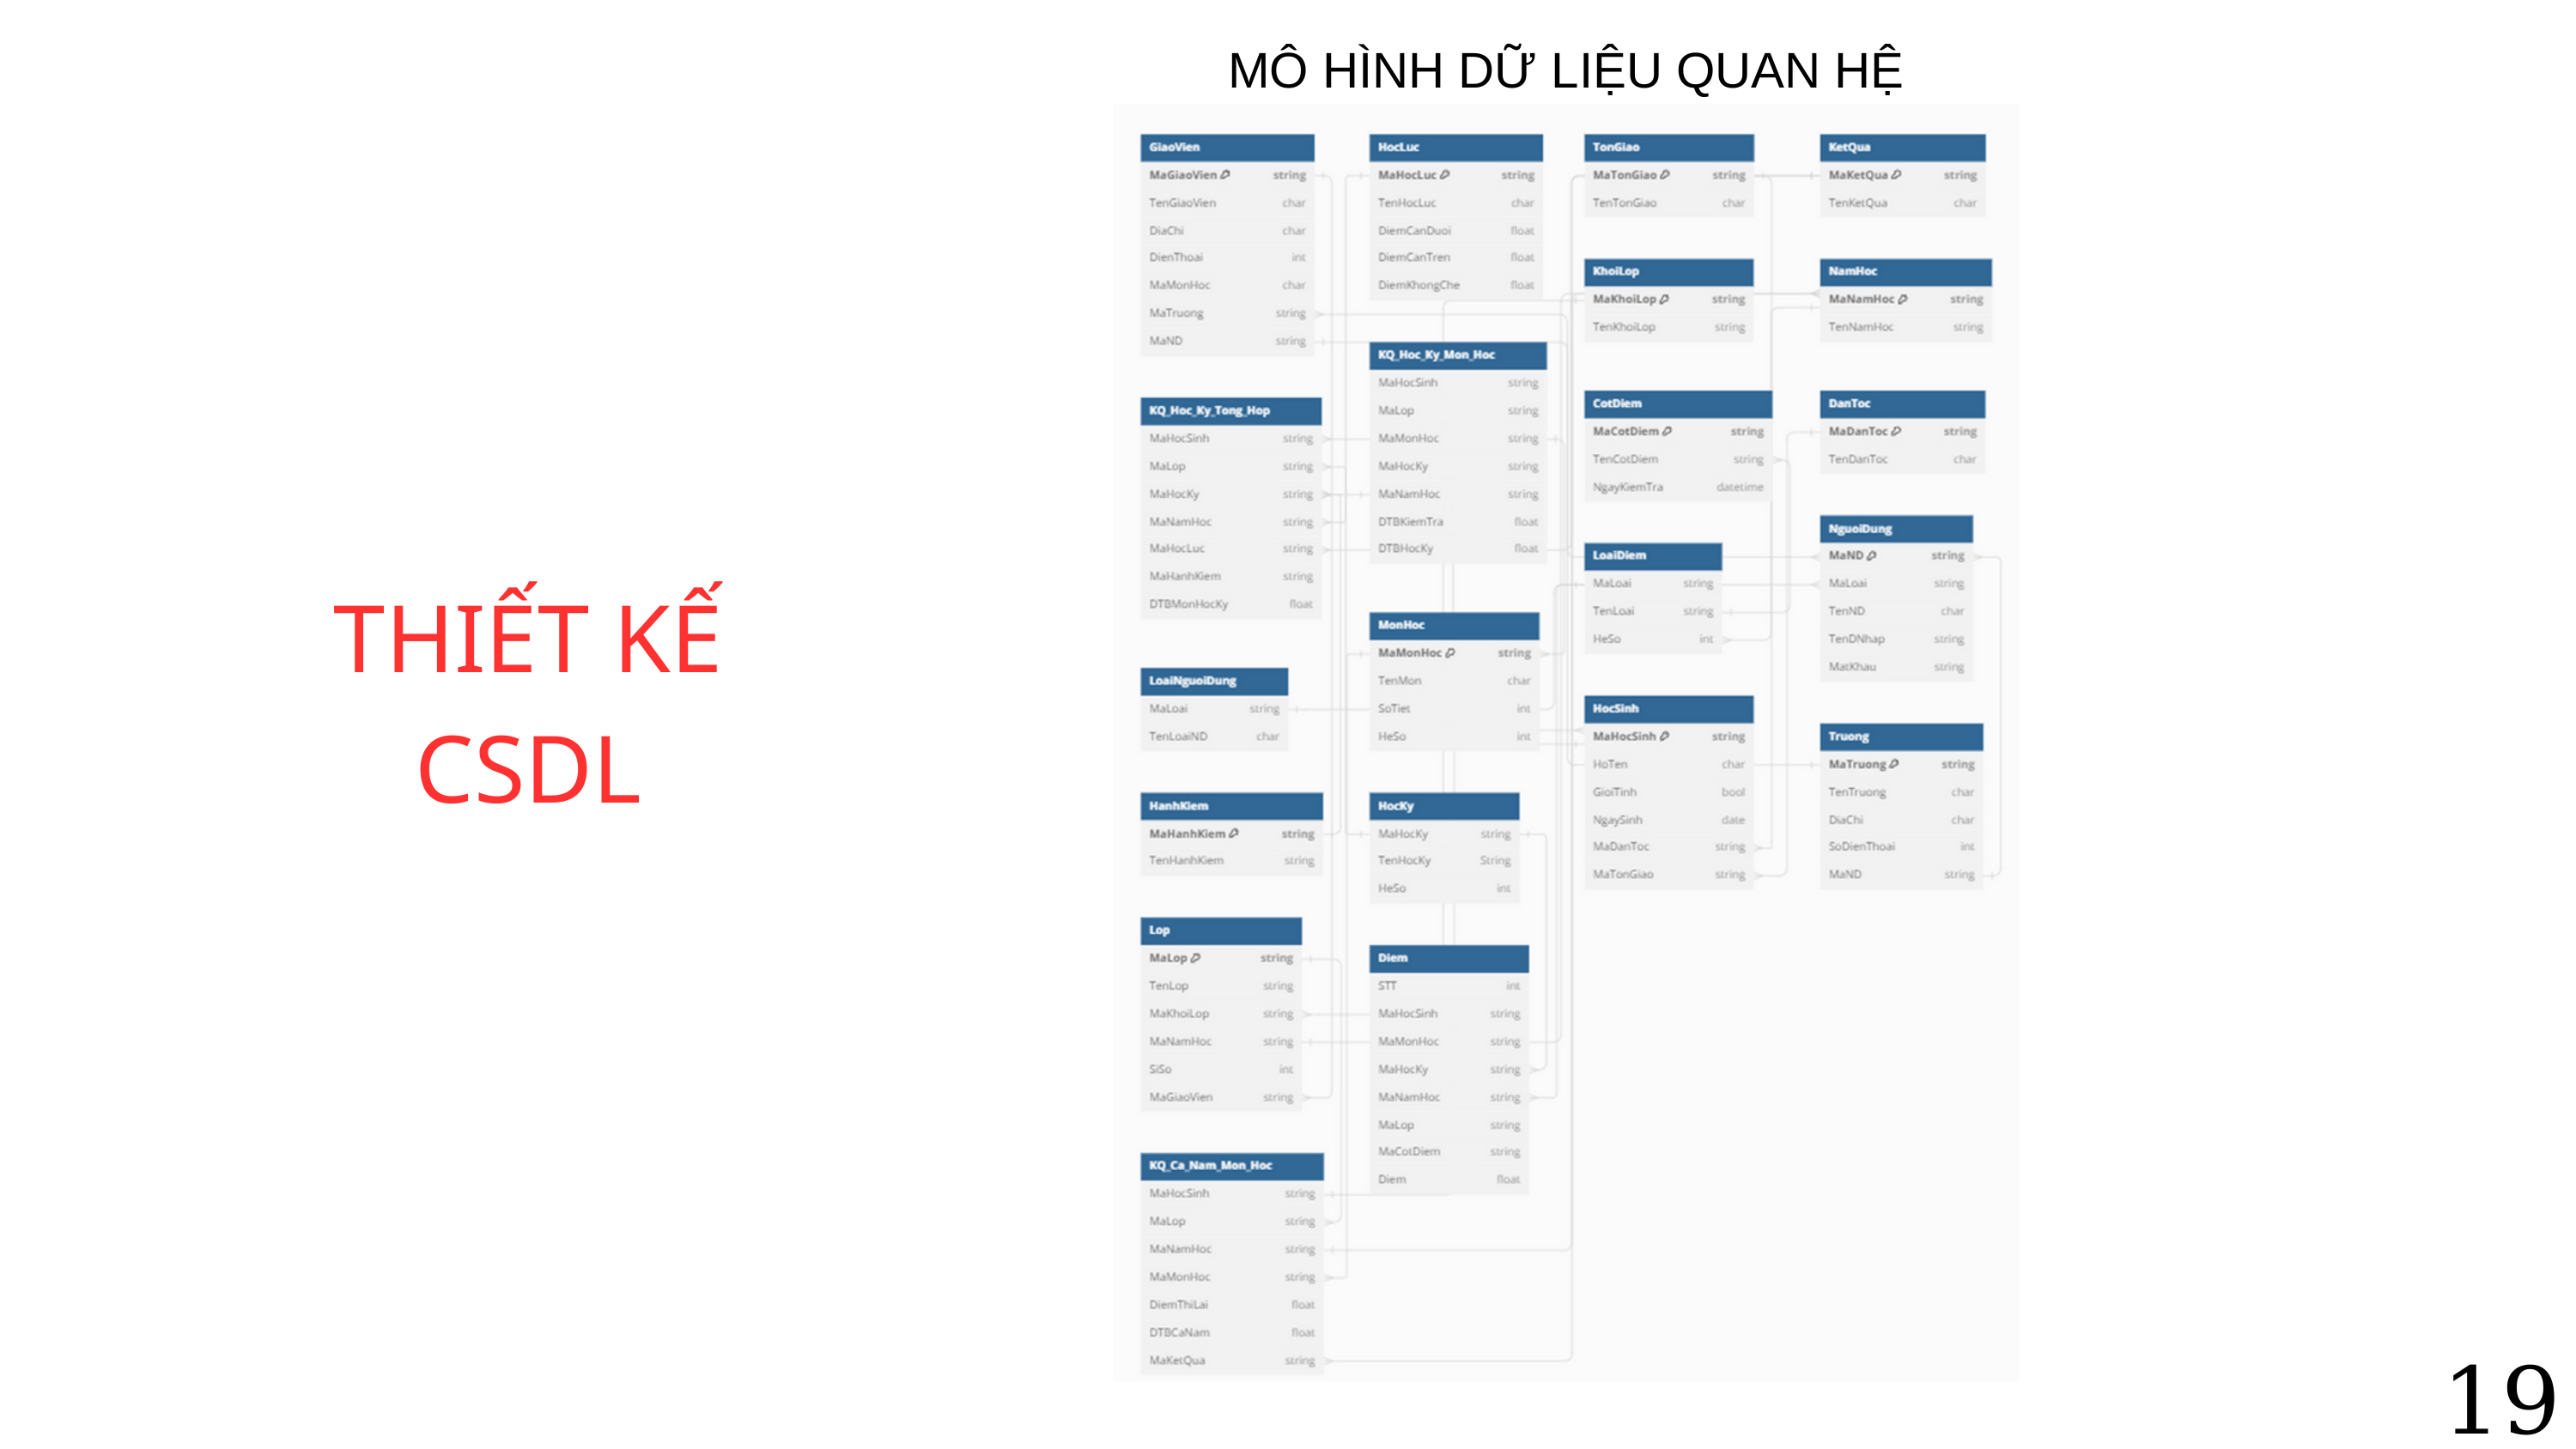

MÔ HÌNH DỮ LIỆU QUAN HỆ

THIẾT KẾ CSDL
19